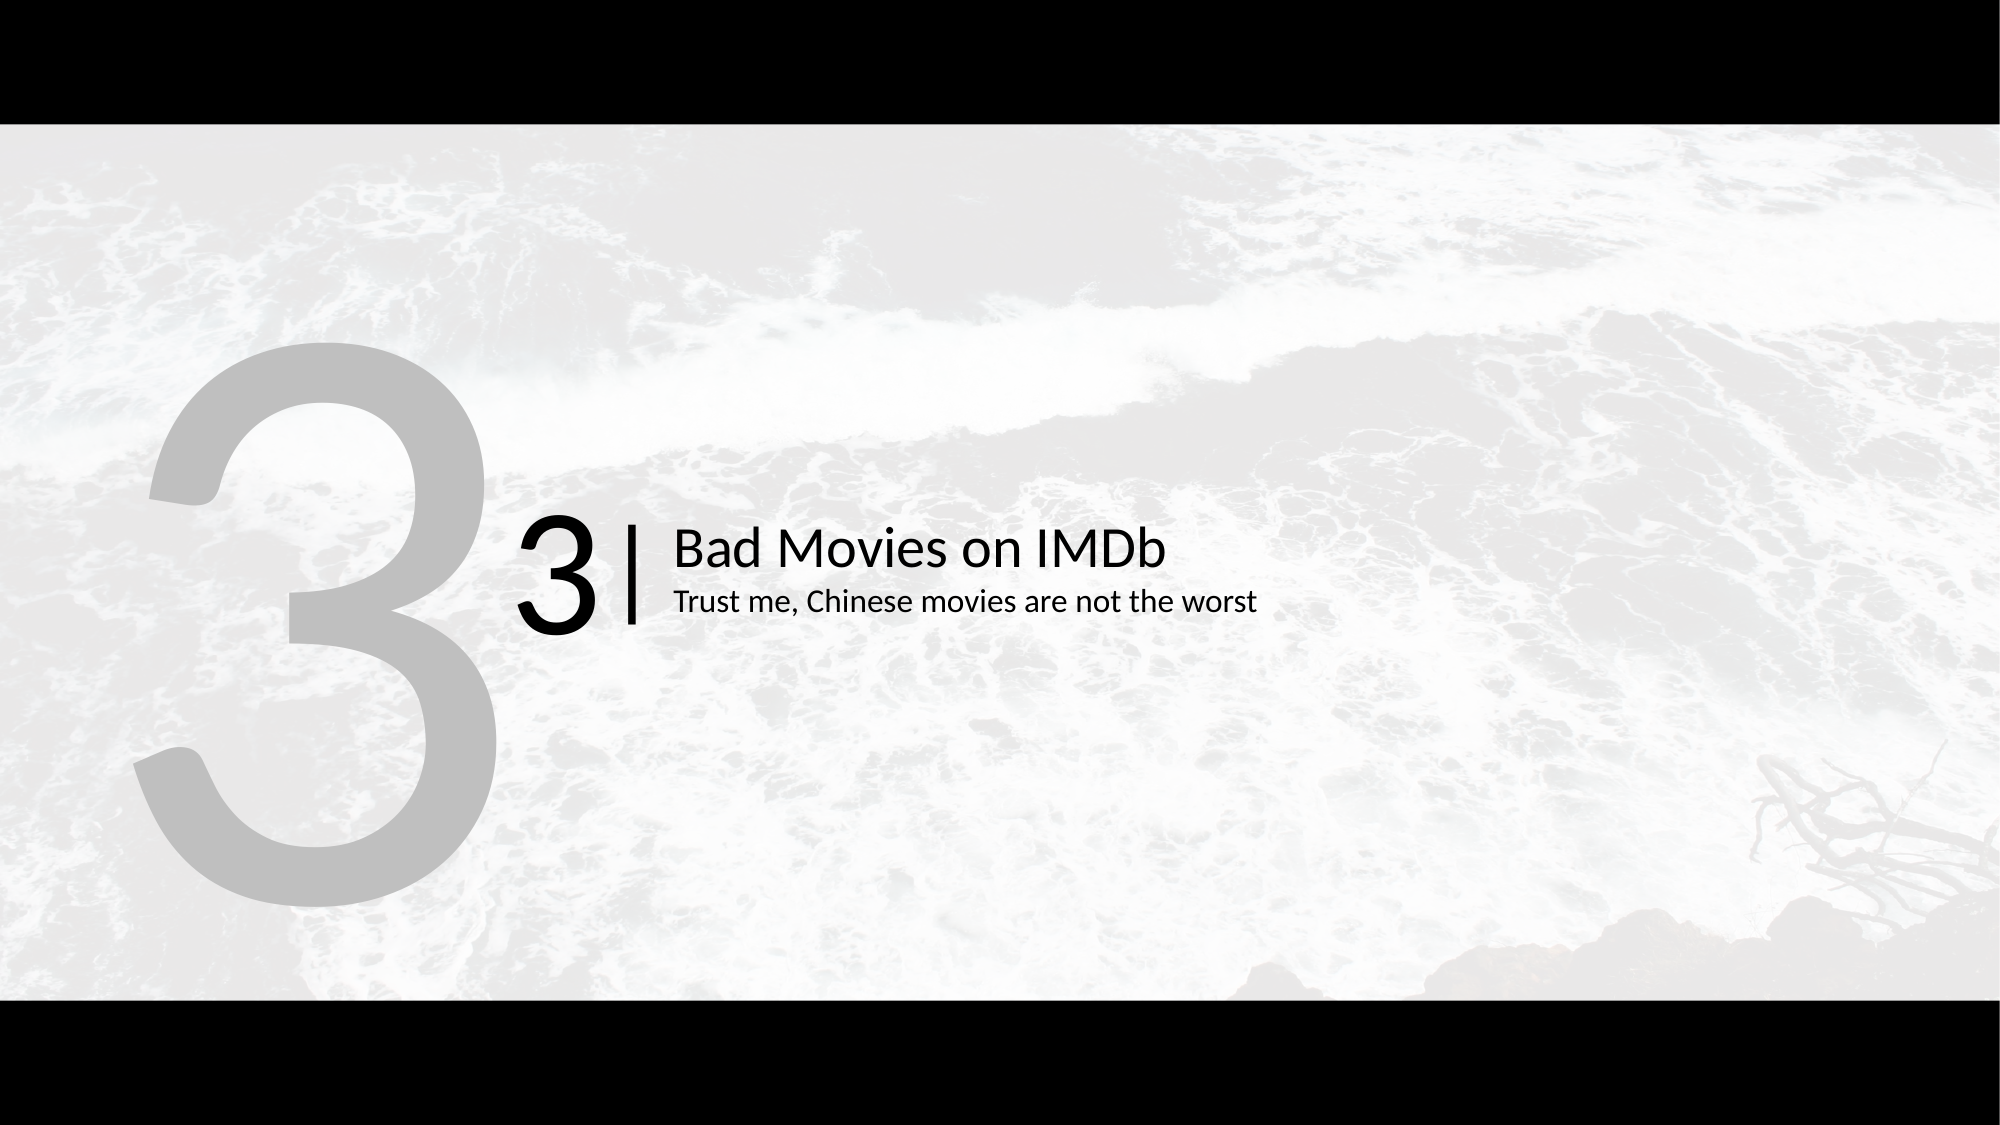

3
3
|
Bad Movies on IMDb
Trust me, Chinese movies are not the worst